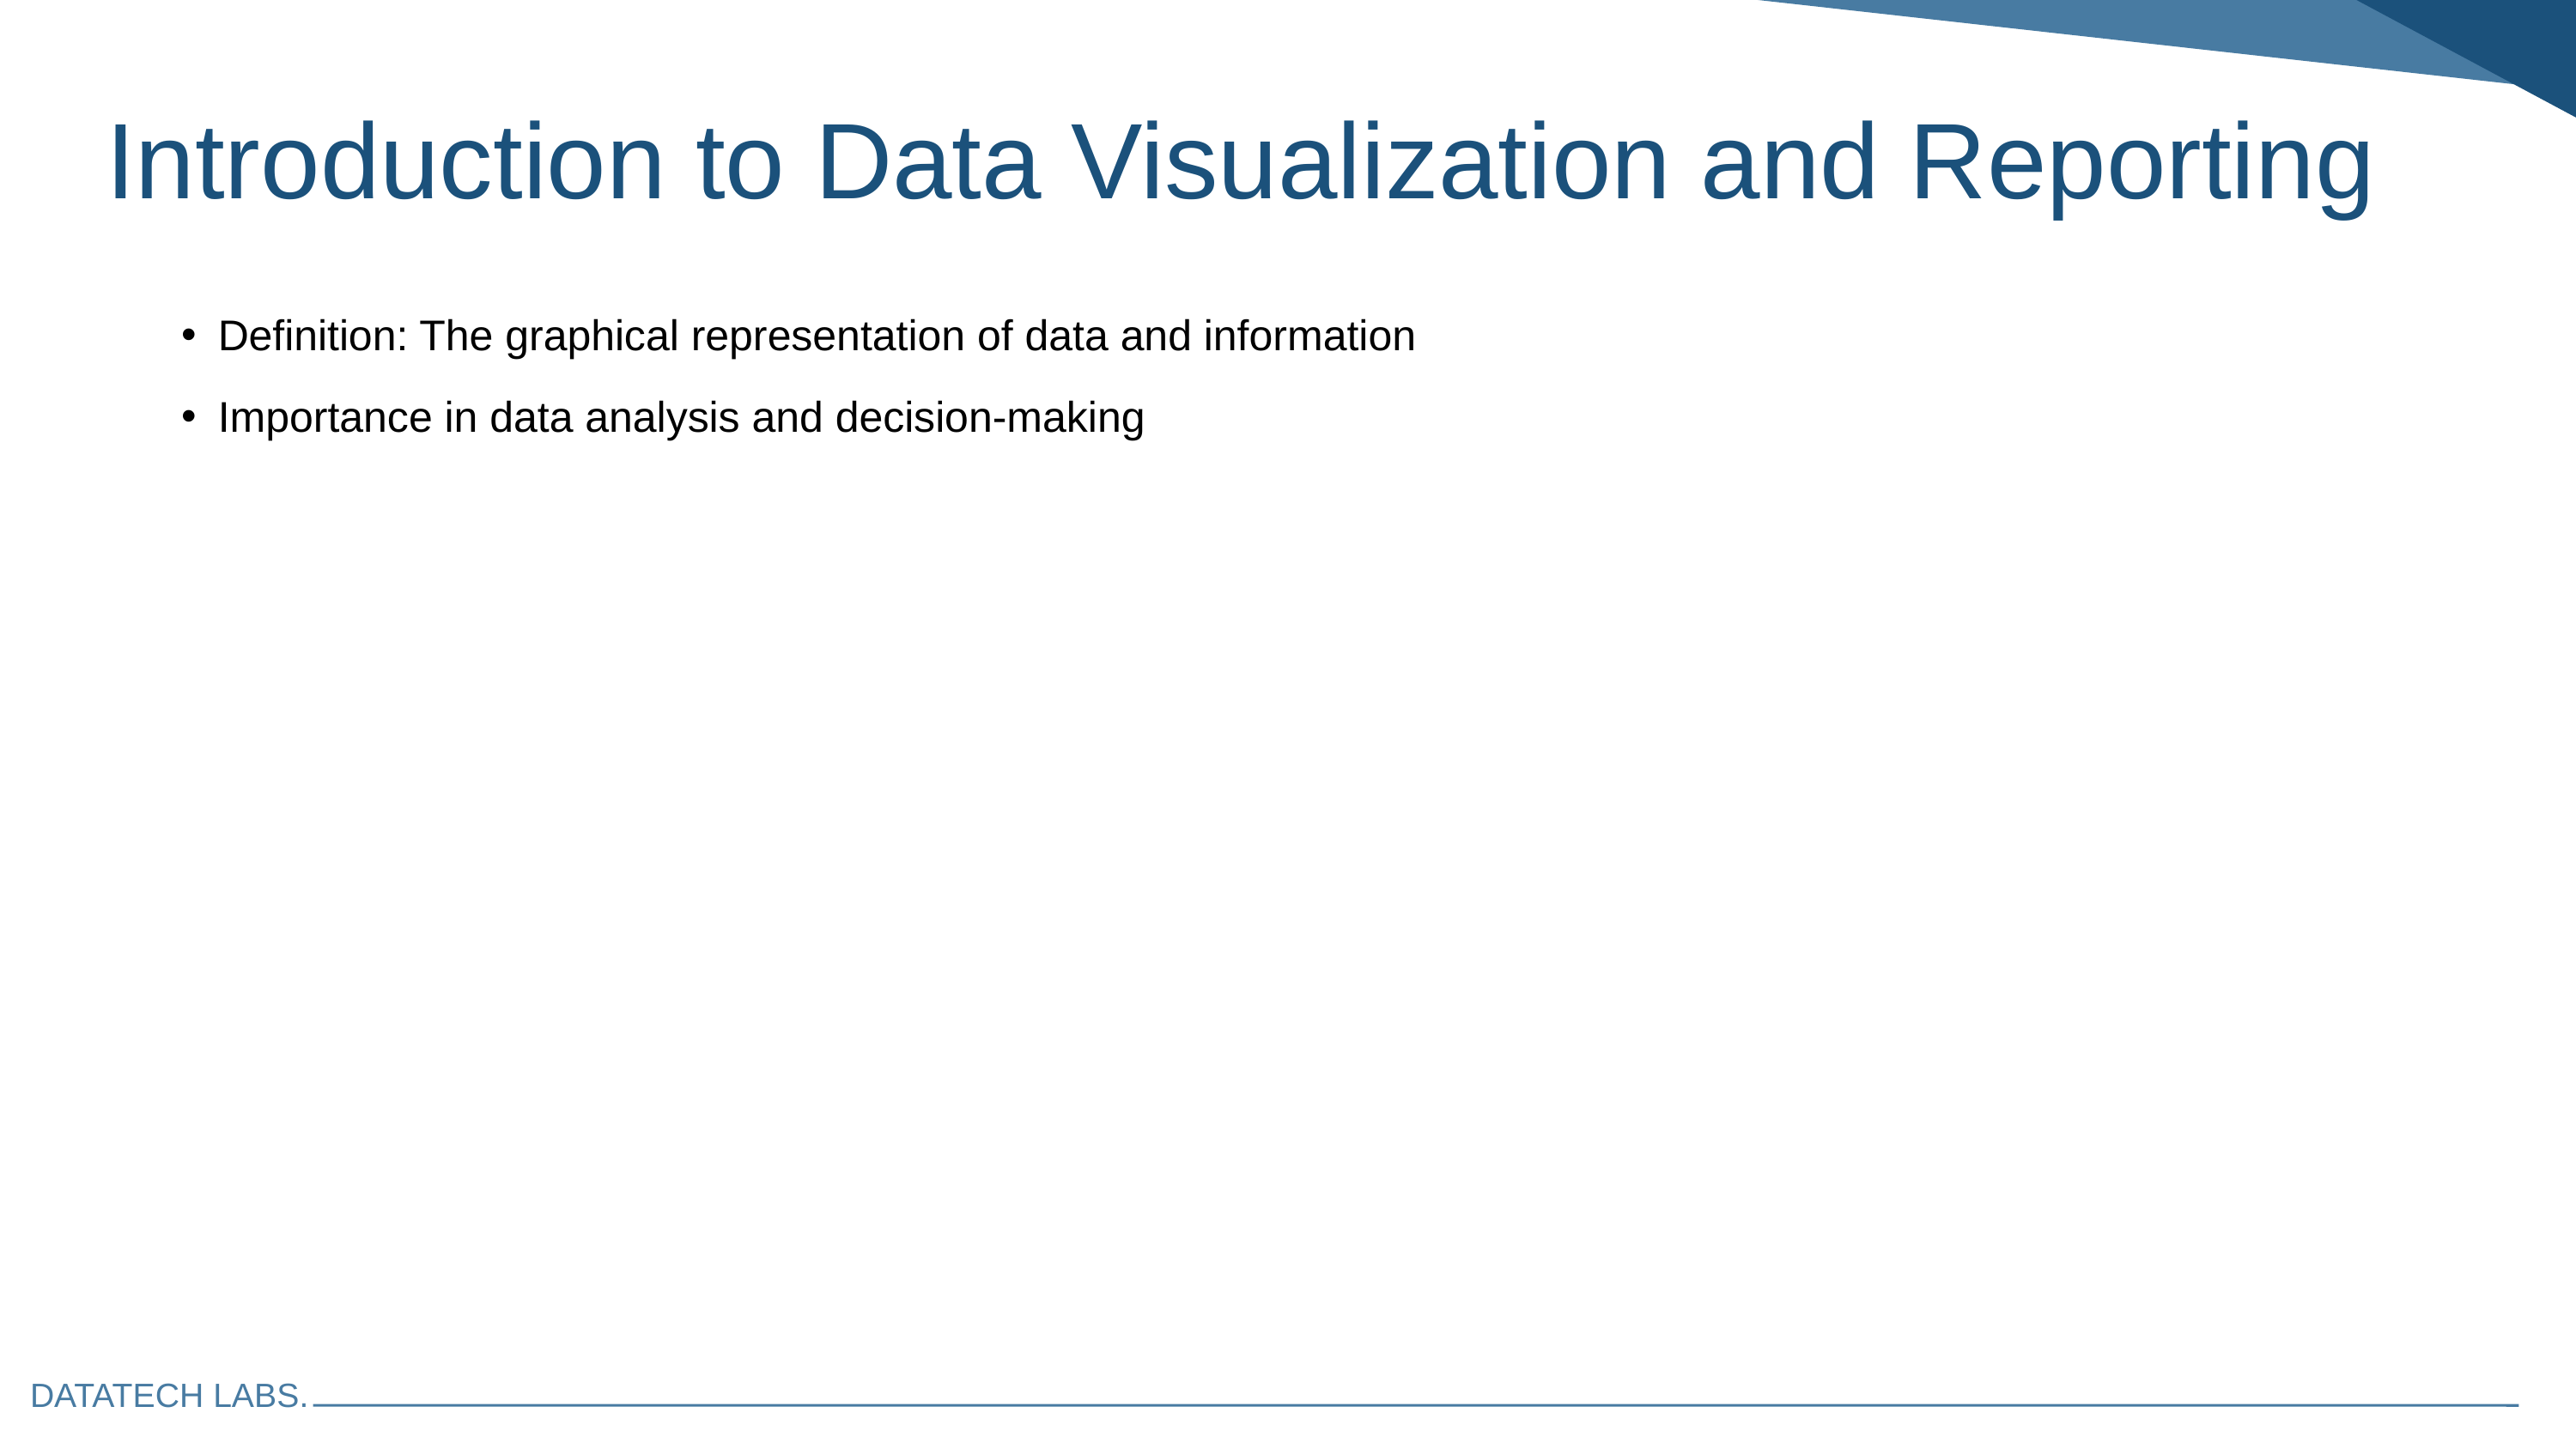

Introduction to Data Visualization and Reporting
Definition: The graphical representation of data and information
Importance in data analysis and decision-making
DATATECH LABS.